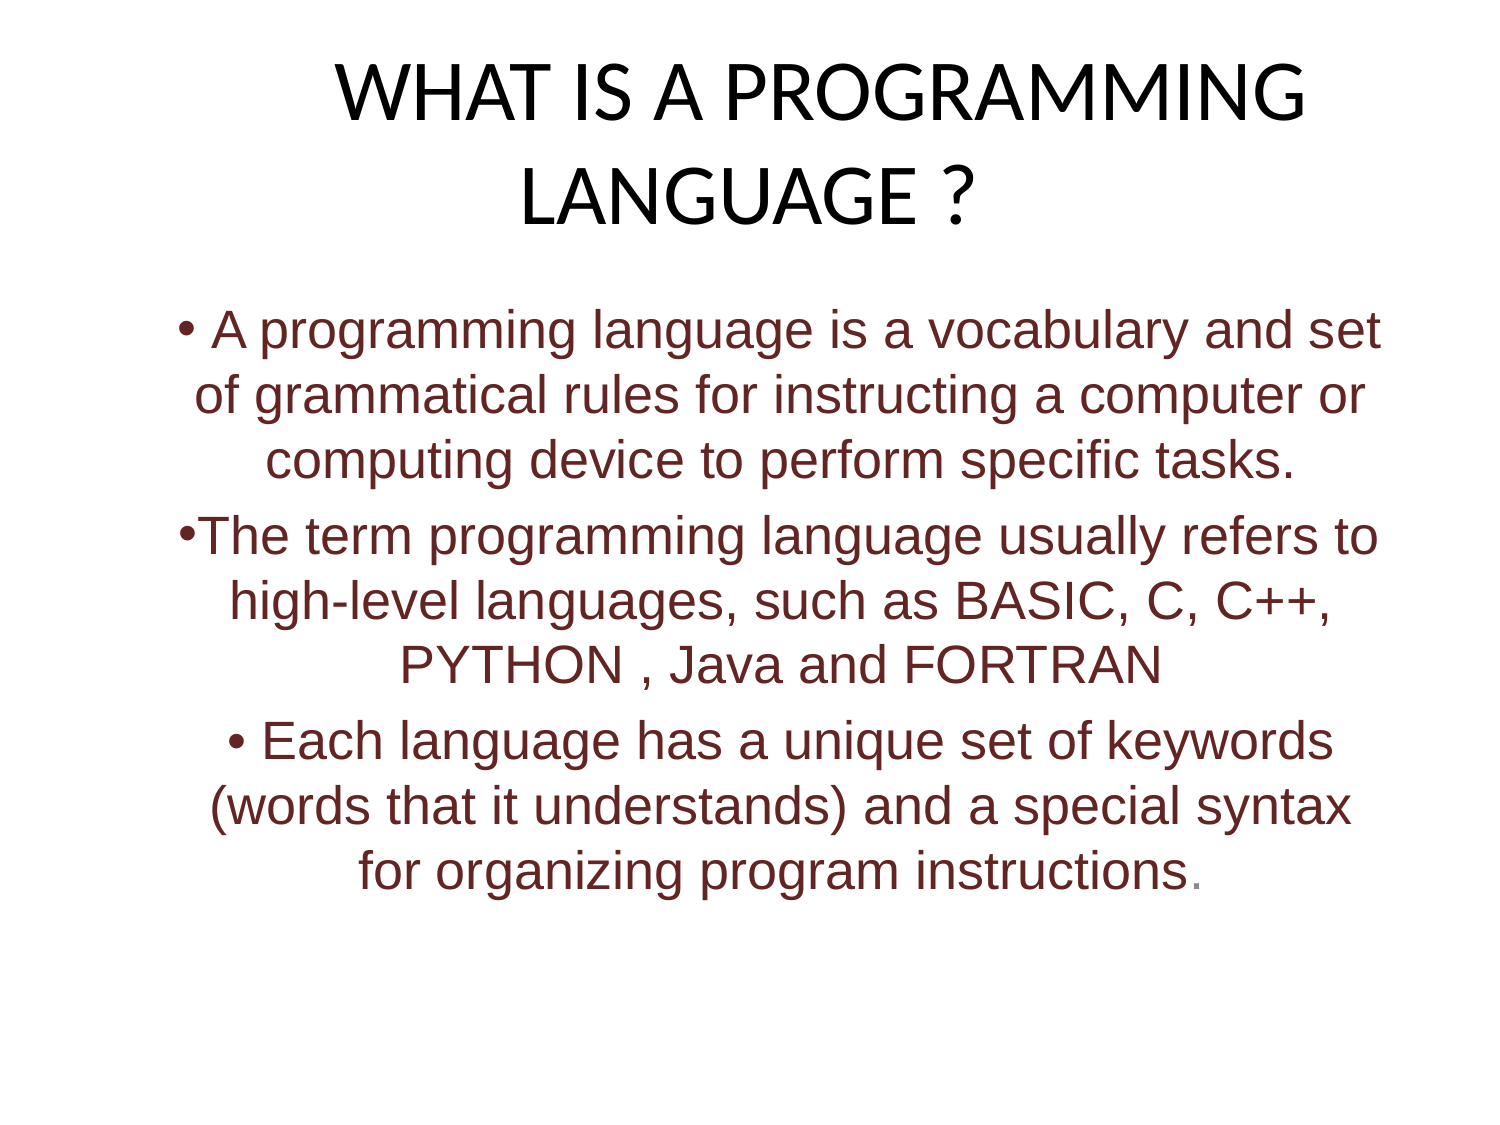

# WHAT IS A PROGRAMMING LANGUAGE ?
 A programming language is a vocabulary and set of grammatical rules for instructing a computer or computing device to perform specific tasks.
The term programming language usually refers to high-level languages, such as BASIC, C, C++, PYTHON , Java and FORTRAN
• Each language has a unique set of keywords (words that it understands) and a special syntax for organizing program instructions.